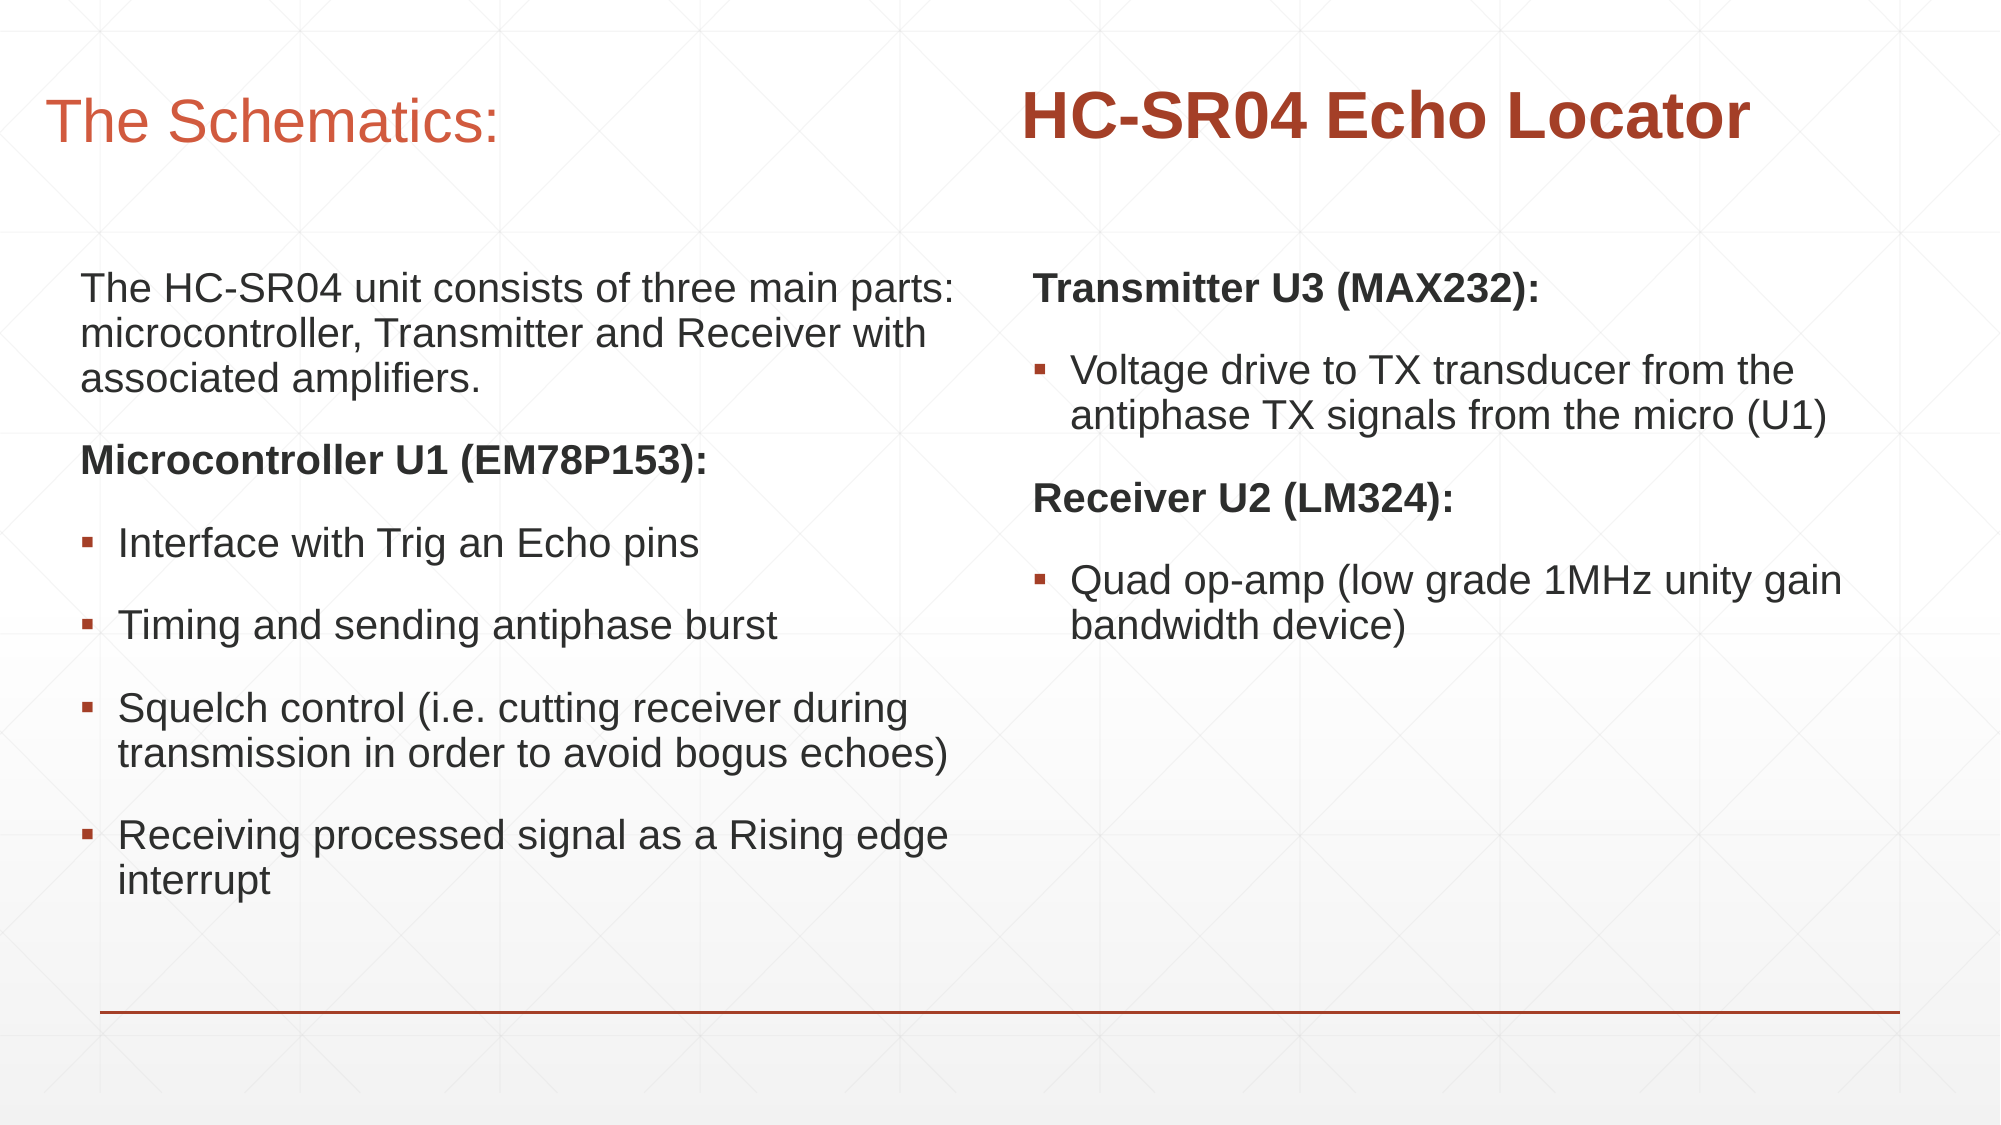

HC-SR04 Echo Locator
The Schematics:
The HC-SR04 unit consists of three main parts: microcontroller, Transmitter and Receiver with associated amplifiers.
Microcontroller U1 (EM78P153):
Interface with Trig an Echo pins
Timing and sending antiphase burst
Squelch control (i.e. cutting receiver during transmission in order to avoid bogus echoes)
Receiving processed signal as a Rising edge interrupt

Transmitter U3 (MAX232):
Voltage drive to TX transducer from the antiphase TX signals from the micro (U1)
Receiver U2 (LM324):
Quad op-amp (low grade 1MHz unity gain bandwidth device)